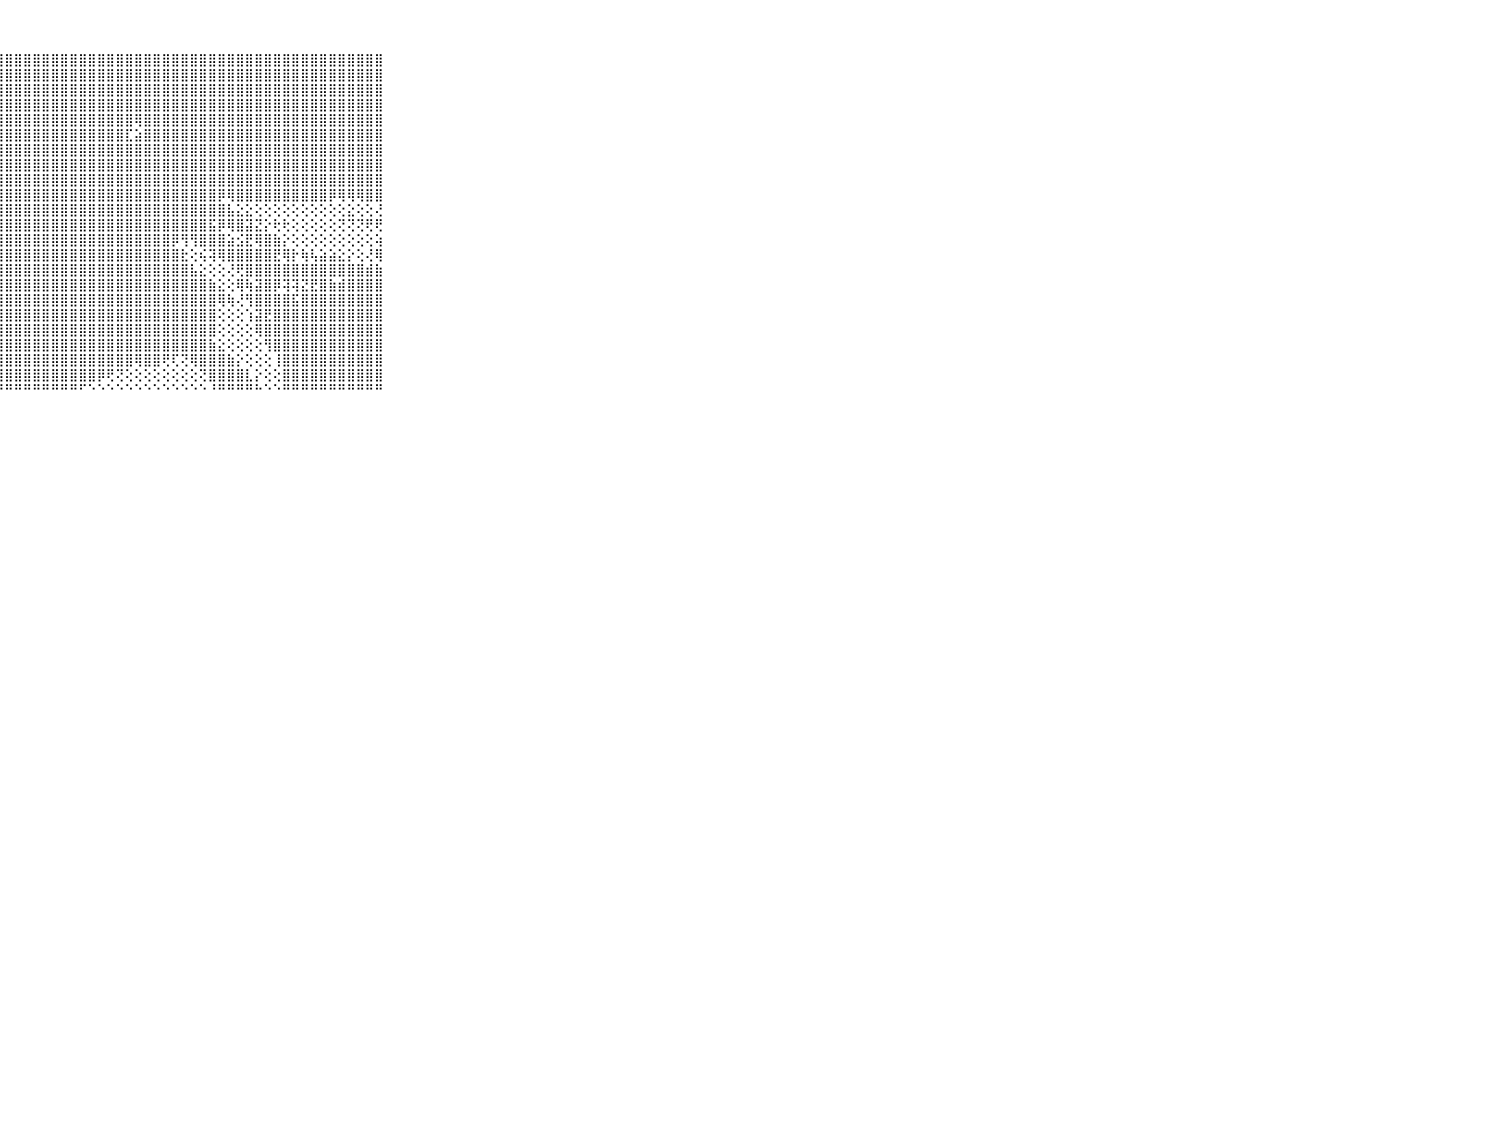

⠀⠀⠀⠀⠀⠀⠀⠀⠀⠀⠀⣿⣿⣿⣿⣿⣿⣿⣿⣿⣿⣿⣿⣿⣿⣿⣿⣿⣿⣿⣿⣿⣿⣿⣿⣿⣿⣿⣿⣿⣿⣿⣿⣿⣿⣿⣿⣿⣿⣿⣿⣿⣿⣿⣿⣿⣿⣿⣿⣿⣿⣿⣿⣿⣿⣿⣿⣿⣿⠀⠀⠀⠀⠀⠀⠀⠀⠀⠀⠀⠀
⠀⠀⠀⠀⠀⠀⠀⠀⠀⠀⠀⣿⣿⣿⣿⣿⣿⣿⣿⣿⣿⣿⣿⣿⣿⣿⣿⣿⣿⣿⣿⣿⣿⣿⣿⣿⣿⣿⣿⣿⣿⣿⣿⣿⣿⣿⣿⣿⣿⣿⣿⣿⣿⣿⣿⣿⣿⣿⣿⣿⣿⣿⣿⣿⣿⣿⣿⣿⣿⠀⠀⠀⠀⠀⠀⠀⠀⠀⠀⠀⠀
⠀⠀⠀⠀⠀⠀⠀⠀⠀⠀⠀⣿⣿⣿⣿⣿⣿⣿⣿⣿⣿⣿⣿⣿⣿⣿⣿⣿⣿⣿⣿⣿⣿⣿⣿⣿⣿⣿⣿⣿⣿⣿⣿⣿⣿⣿⣿⣿⣿⣿⣿⣿⣿⣿⣿⣿⣿⣿⣿⣿⣿⣿⣿⣿⣿⣿⣿⣿⣿⠀⠀⠀⠀⠀⠀⠀⠀⠀⠀⠀⠀
⠀⠀⠀⠀⠀⠀⠀⠀⠀⠀⠀⣿⣿⣿⣿⣿⣿⣿⣿⣿⣿⣿⣿⣿⣿⣿⣿⣿⣿⣿⣿⣿⣿⣿⣿⣿⣿⣿⣿⣿⣿⣿⣿⣿⣿⣿⣿⣿⣿⣿⣿⣿⣿⣿⣿⣿⣿⣿⣿⣿⣿⣿⣿⣿⣿⣿⣿⣿⣿⠀⠀⠀⠀⠀⠀⠀⠀⠀⠀⠀⠀
⠀⠀⠀⠀⠀⠀⠀⠀⠀⠀⠀⣿⣿⣿⣿⣿⣿⣿⣿⣿⣿⣿⣿⣿⣿⣿⣿⣿⣿⣿⣿⣿⣿⣿⣿⣿⣿⣿⣿⣿⣿⣿⢿⣿⣿⣿⣿⣿⣿⣿⣿⣿⣿⣿⣿⣿⣿⣿⣿⣿⣿⣿⣿⣿⣿⣿⣿⣿⣿⠀⠀⠀⠀⠀⠀⠀⠀⠀⠀⠀⠀
⠀⠀⠀⠀⠀⠀⠀⠀⠀⠀⠀⣿⣿⣿⣿⣿⣿⣿⣿⣿⣿⣿⣿⣿⣿⣿⣿⣿⣿⣿⣿⣿⣿⣿⣿⣿⣿⣿⣿⣿⣿⣏⣵⣿⣿⣿⣿⣿⣿⣿⣿⣿⣿⣿⣿⣿⣿⣿⣿⣿⣿⣿⣿⣿⣿⣿⣿⣿⣿⠀⠀⠀⠀⠀⠀⠀⠀⠀⠀⠀⠀
⠀⠀⠀⠀⠀⠀⠀⠀⠀⠀⠀⣿⣿⣿⣿⣿⣿⣿⣿⣿⣿⣿⣿⣿⣿⣿⣿⣿⣿⣿⣿⣿⣿⣿⣿⣿⣿⣿⣿⣿⣿⣿⣿⣿⣿⣿⣿⣿⣿⣿⣿⣿⣿⣿⣿⣿⣿⣿⣿⣿⣿⣿⣿⣿⣿⣿⣿⣿⣿⠀⠀⠀⠀⠀⠀⠀⠀⠀⠀⠀⠀
⠀⠀⠀⠀⠀⠀⠀⠀⠀⠀⠀⣿⣿⣿⣿⣿⣿⣿⣿⣿⣿⣿⣿⣿⣿⣿⣿⣿⣿⣿⣿⣿⣿⣿⣿⣿⣿⣿⣿⣿⣿⣿⣿⣿⣿⣿⣿⣿⣿⣿⣿⣿⣿⣿⣿⣿⣿⣿⣿⣿⣿⣿⣿⣿⣿⣿⣿⣿⣿⠀⠀⠀⠀⠀⠀⠀⠀⠀⠀⠀⠀
⠀⠀⠀⠀⠀⠀⠀⠀⠀⠀⠀⣿⣿⣿⣿⣿⣿⣿⣿⣿⣿⣿⣿⣿⣿⣿⣿⣿⣿⣿⣿⣿⣿⣿⣿⣿⣿⣿⣿⣿⣿⣿⣿⣿⣿⣿⣿⣿⣿⣿⣿⣿⣿⣿⣿⣿⣿⣿⣿⣿⣿⣿⣿⣿⣿⣿⣿⣿⣿⠀⠀⠀⠀⠀⠀⠀⠀⠀⠀⠀⠀
⠀⠀⠀⠀⠀⠀⠀⠀⠀⠀⠀⣿⣿⣿⣿⣿⣿⣿⣿⣿⣿⣿⣿⣿⣿⣿⣿⣿⣿⣿⣿⣿⣿⣿⣿⣿⣿⣿⣿⣿⣿⣿⣿⣿⣿⣿⣿⣿⣿⣿⣿⡿⢿⣿⣿⣿⣿⣿⣿⣿⣿⣿⣿⡿⢿⢿⢿⣿⣿⠀⠀⠀⠀⠀⠀⠀⠀⠀⠀⠀⠀
⠀⠀⠀⠀⠀⠀⠀⠀⠀⠀⠀⣿⣿⣿⣿⣿⣿⣿⣿⣿⣿⣿⣿⣿⣿⣿⣿⣿⣿⣿⣿⣿⣿⣿⣿⣿⣿⣿⣿⣿⣿⣿⣿⣿⣿⣿⣿⣿⣿⣿⣿⣿⣧⣕⣕⢕⢕⢕⢕⢕⢕⢕⢕⢕⢕⣕⢕⢕⢜⠀⠀⠀⠀⠀⠀⠀⠀⠀⠀⠀⠀
⠀⠀⠀⠀⠀⠀⠀⠀⠀⠀⠀⣿⣿⣿⣿⣿⣿⣿⣿⣿⣿⣿⣿⣿⣿⣿⣿⣿⣿⣿⣿⣿⣿⣿⣿⣿⣿⣿⣿⣿⣿⣿⣿⣿⣿⣿⣿⣿⣿⣿⣯⡿⢿⣿⣽⣝⡕⢗⢗⢕⢕⢕⢕⢕⢝⢝⢝⢟⢟⠀⠀⠀⠀⠀⠀⠀⠀⠀⠀⠀⠀
⠀⠀⠀⠀⠀⠀⠀⠀⠀⠀⠀⣿⣿⣿⣿⣿⣿⣿⣿⣿⣿⣿⣿⣿⡿⣻⣿⣿⣿⣿⣿⣿⣿⣿⣿⣿⣿⣿⣿⣿⣿⣿⣿⣿⣿⣿⡿⢻⢻⣿⣿⣿⣵⣪⣟⢿⣿⣷⡕⢕⢕⢕⢕⢕⢕⢕⢕⢕⢵⠀⠀⠀⠀⠀⠀⠀⠀⠀⠀⠀⠀
⠀⠀⠀⠀⠀⠀⠀⠀⠀⠀⠀⣿⣿⣿⣿⣿⣿⣿⣿⣿⣿⣿⣿⣿⣿⣿⣿⣿⣿⣿⣿⣿⣿⣿⣿⣿⣿⣿⣿⣿⣿⣿⣿⣿⣿⣿⣿⣗⢕⢮⢽⢿⣿⣿⣿⣿⣿⣟⢿⡗⢷⢧⣵⣵⣕⡕⢕⢜⢿⠀⠀⠀⠀⠀⠀⠀⠀⠀⠀⠀⠀
⠀⠀⠀⠀⠀⠀⠀⠀⠀⠀⠀⣿⣿⣿⣿⣿⣿⣿⣿⣿⣿⣿⣿⣿⣿⣿⣿⣿⣿⣿⣿⣿⣿⣿⣿⣿⣿⣿⣿⣿⣿⣿⣿⣿⣿⣿⣿⣿⣧⣕⢕⢕⢜⢟⣿⣿⣿⣿⣿⣿⣿⣿⣿⣿⣿⣿⣿⣾⣷⠀⠀⠀⠀⠀⠀⠀⠀⠀⠀⠀⠀
⠀⠀⠀⠀⠀⠀⠀⠀⠀⠀⠀⣿⣿⣿⣿⣿⣿⣿⣿⣿⣿⣟⣿⣿⣿⣿⣿⣿⣿⣿⣿⣿⣿⣿⣿⣿⣿⣿⣿⣿⣿⣿⣿⣿⣿⣿⣿⣿⣿⣿⣷⣕⢕⢿⢷⣽⣿⡿⢽⢽⣝⣟⣿⣷⣾⣿⣿⣿⣿⠀⠀⠀⠀⠀⠀⠀⠀⠀⠀⠀⠀
⠀⠀⠀⠀⠀⠀⠀⠀⠀⠀⠀⣿⣿⣿⣿⣿⣿⣿⣿⣿⣿⣷⣿⣿⣿⣿⣿⣿⣿⣿⣿⣿⣿⣿⣿⣿⣿⣿⣿⣿⣿⣿⣿⣿⣿⣿⣿⣿⣿⣿⣿⢿⢷⢜⢻⣿⣿⣿⣿⣯⣿⣿⣿⣿⣿⣿⣿⣿⣿⠀⠀⠀⠀⠀⠀⠀⠀⠀⠀⠀⠀
⠀⠀⠀⠀⠀⠀⠀⠀⠀⠀⠀⣿⣿⣿⣿⣿⣿⣿⣿⣿⣿⡇⣿⣿⣿⣿⣿⣿⣿⣿⣿⣿⣿⣿⣿⣿⣿⣿⣿⣿⣿⣿⣿⣿⣿⣿⣿⣿⣿⣿⣿⢕⢕⢕⢱⣽⣟⣿⣿⣿⣿⣿⣿⣿⣿⣿⣿⣿⣿⠀⠀⠀⠀⠀⠀⠀⠀⠀⠀⠀⠀
⠀⠀⠀⠀⠀⠀⠀⠀⠀⠀⠀⣿⣿⣿⣿⣿⣿⣿⣿⣿⣿⢗⣿⣿⣿⣿⣿⣿⣿⣿⣿⣿⣿⣿⣿⣿⣿⣿⣿⣿⣿⣿⣿⣿⣿⣿⣿⣿⣿⣿⣿⢕⢕⢕⢕⢿⣿⣿⣿⣿⣿⣿⣿⣿⣿⣿⣿⣿⣿⠀⠀⠀⠀⠀⠀⠀⠀⠀⠀⠀⠀
⠀⠀⠀⠀⠀⠀⠀⠀⠀⠀⠀⣿⣿⣿⣿⣿⣿⣿⣿⣿⣿⢵⣿⣿⣿⣿⣿⣿⣿⣿⣿⣿⣿⣿⣿⣿⣿⣿⣿⣿⣿⣿⣿⣿⣿⣿⣿⣿⣿⣿⣷⣕⢕⢕⢕⢕⢻⣿⣿⣿⣿⣿⣿⣿⣿⣿⣿⣿⣿⠀⠀⠀⠀⠀⠀⠀⠀⠀⠀⠀⠀
⠀⠀⠀⠀⠀⠀⠀⠀⠀⠀⠀⣿⣿⣿⣿⣿⣿⣿⣿⣿⣿⡽⣿⣿⣿⣿⣿⣿⣿⣿⣿⣿⣿⣿⣿⣿⣿⣿⣿⣿⣿⣿⢿⣿⣿⢟⢏⢝⢿⣿⣿⣿⣷⡕⢕⢕⢕⢸⣿⣿⣿⣿⣿⣿⣿⣿⣿⣿⣿⠀⠀⠀⠀⠀⠀⠀⠀⠀⠀⠀⠀
⠀⠀⠀⠀⠀⠀⠀⠀⠀⠀⠀⣿⣿⣿⣿⣿⣿⣿⣿⣿⣿⢎⣿⣿⣿⣿⣿⣿⣿⣿⣿⣿⣿⣿⣿⣿⣿⣿⡿⢟⢝⢕⢕⢕⢕⢕⢕⢕⢕⢝⣿⣿⣿⣿⣇⡕⢕⢕⣿⣿⣿⣿⣿⣿⣿⣿⣿⣿⣿⠀⠀⠀⠀⠀⠀⠀⠀⠀⠀⠀⠀
⠀⠀⠀⠀⠀⠀⠀⠀⠀⠀⠀⠛⠛⠛⠛⠛⠛⠛⠛⠛⠛⠑⠛⠛⠛⠛⠛⠛⠛⠛⠛⠛⠛⠛⠛⠛⠋⠑⠑⠑⠑⠑⠑⠑⠑⠑⠑⠑⠑⠑⠘⠛⠛⠛⠛⠓⠑⠑⠛⠛⠛⠛⠛⠛⠛⠛⠛⠛⠛⠀⠀⠀⠀⠀⠀⠀⠀⠀⠀⠀⠀